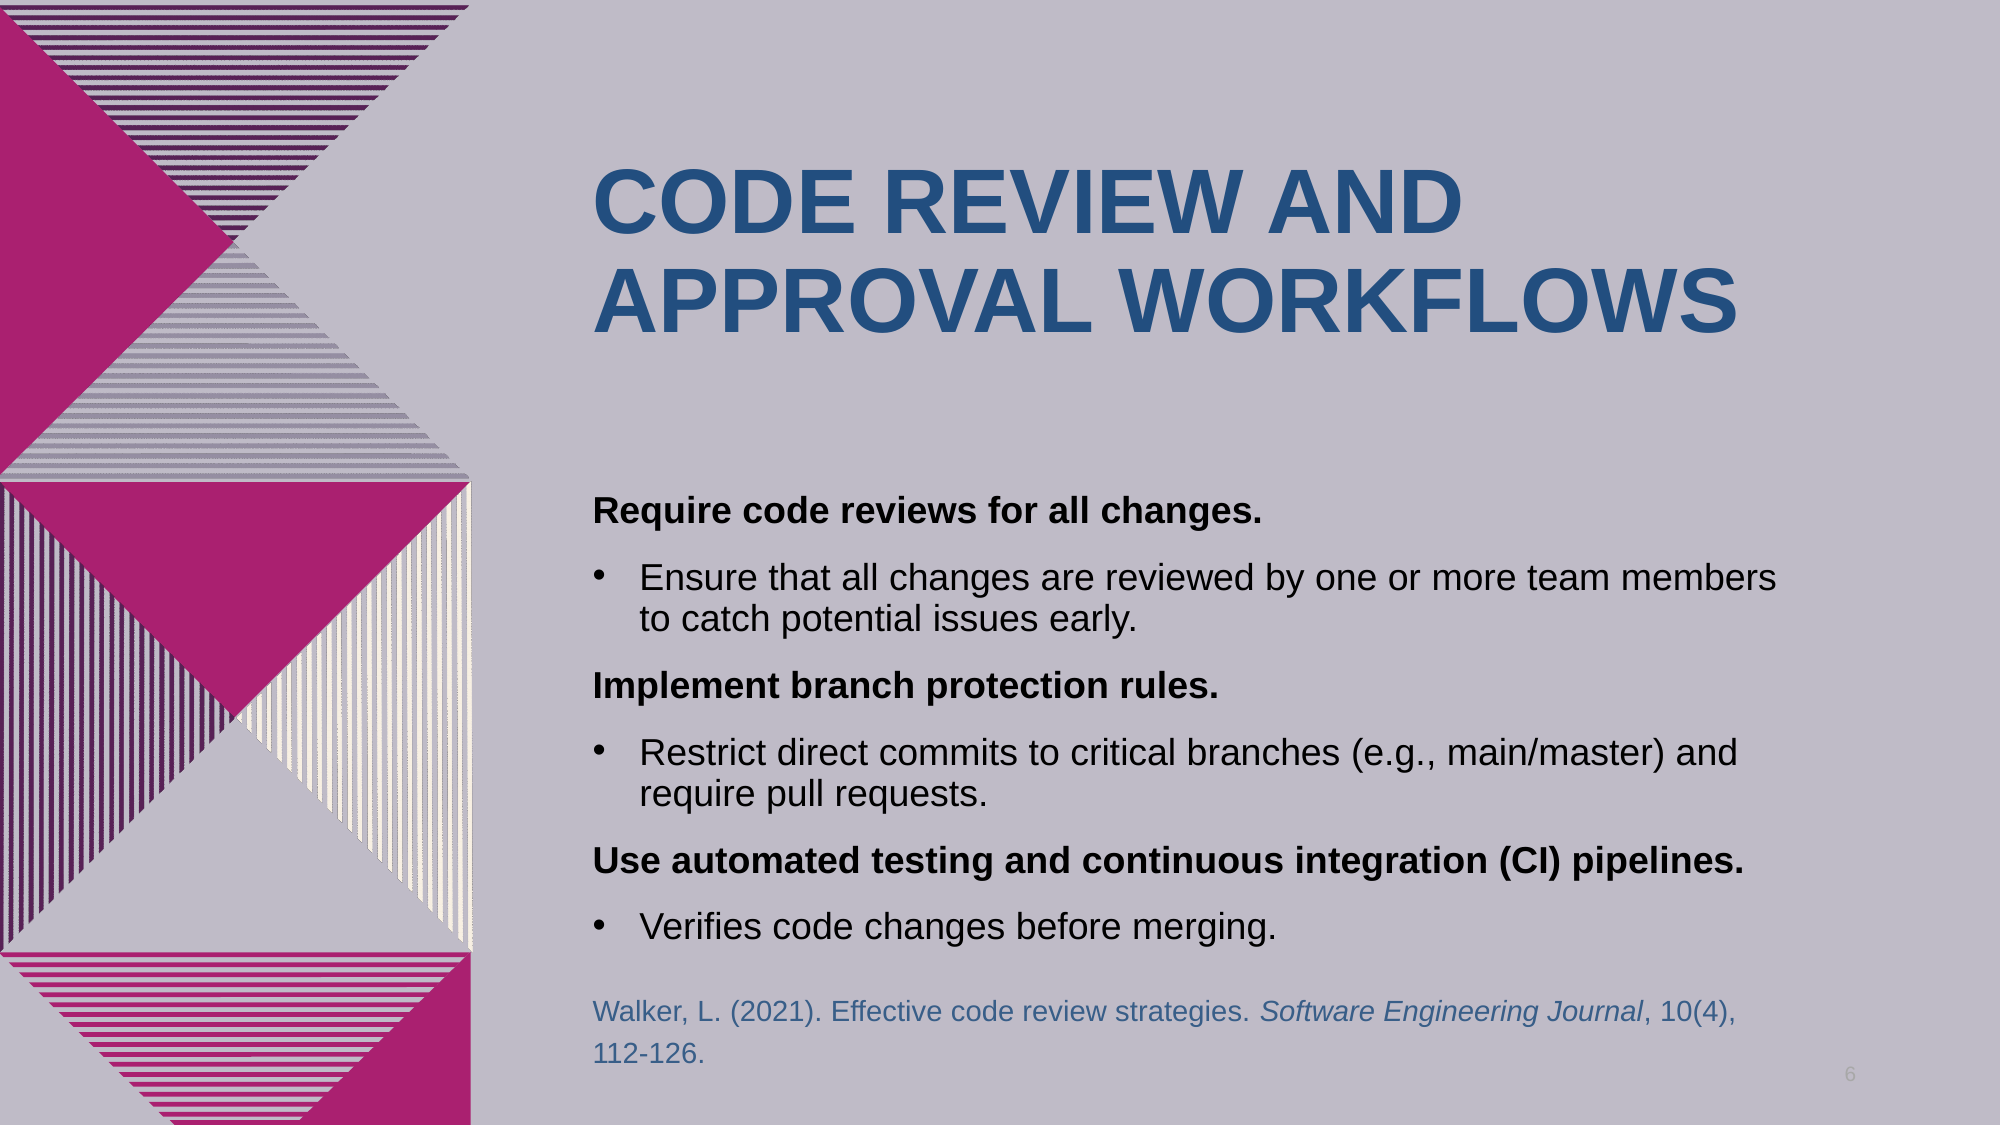

# Code Review and Approval Workflows
Require code reviews for all changes.
Ensure that all changes are reviewed by one or more team members to catch potential issues early.
Implement branch protection rules.
Restrict direct commits to critical branches (e.g., main/master) and require pull requests.
Use automated testing and continuous integration (CI) pipelines.
Verifies code changes before merging.
Walker, L. (2021). Effective code review strategies. Software Engineering Journal, 10(4), 112-126.
6